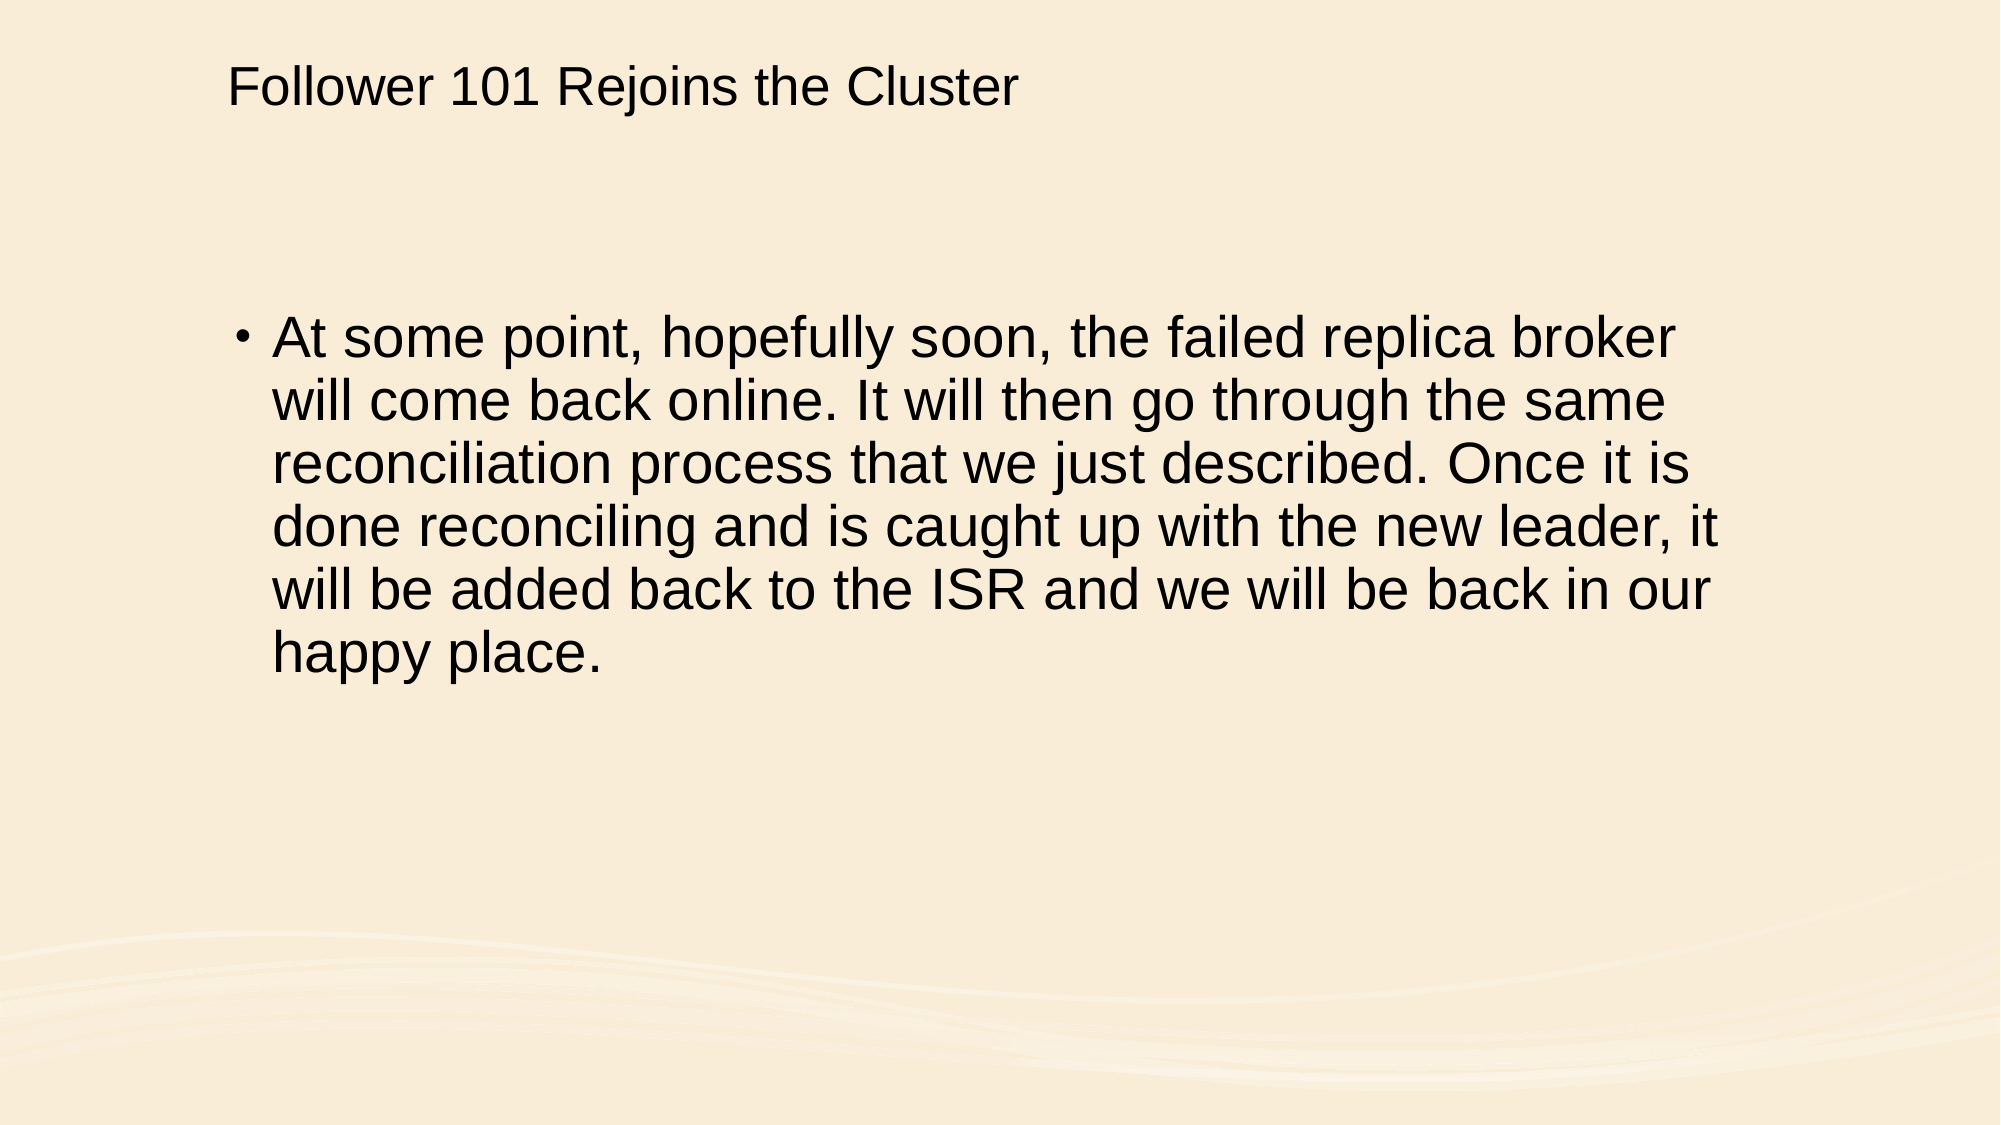

# Follower 101 Rejoins the Cluster
At some point, hopefully soon, the failed replica broker will come back online. It will then go through the same reconciliation process that we just described. Once it is done reconciling and is caught up with the new leader, it will be added back to the ISR and we will be back in our happy place.